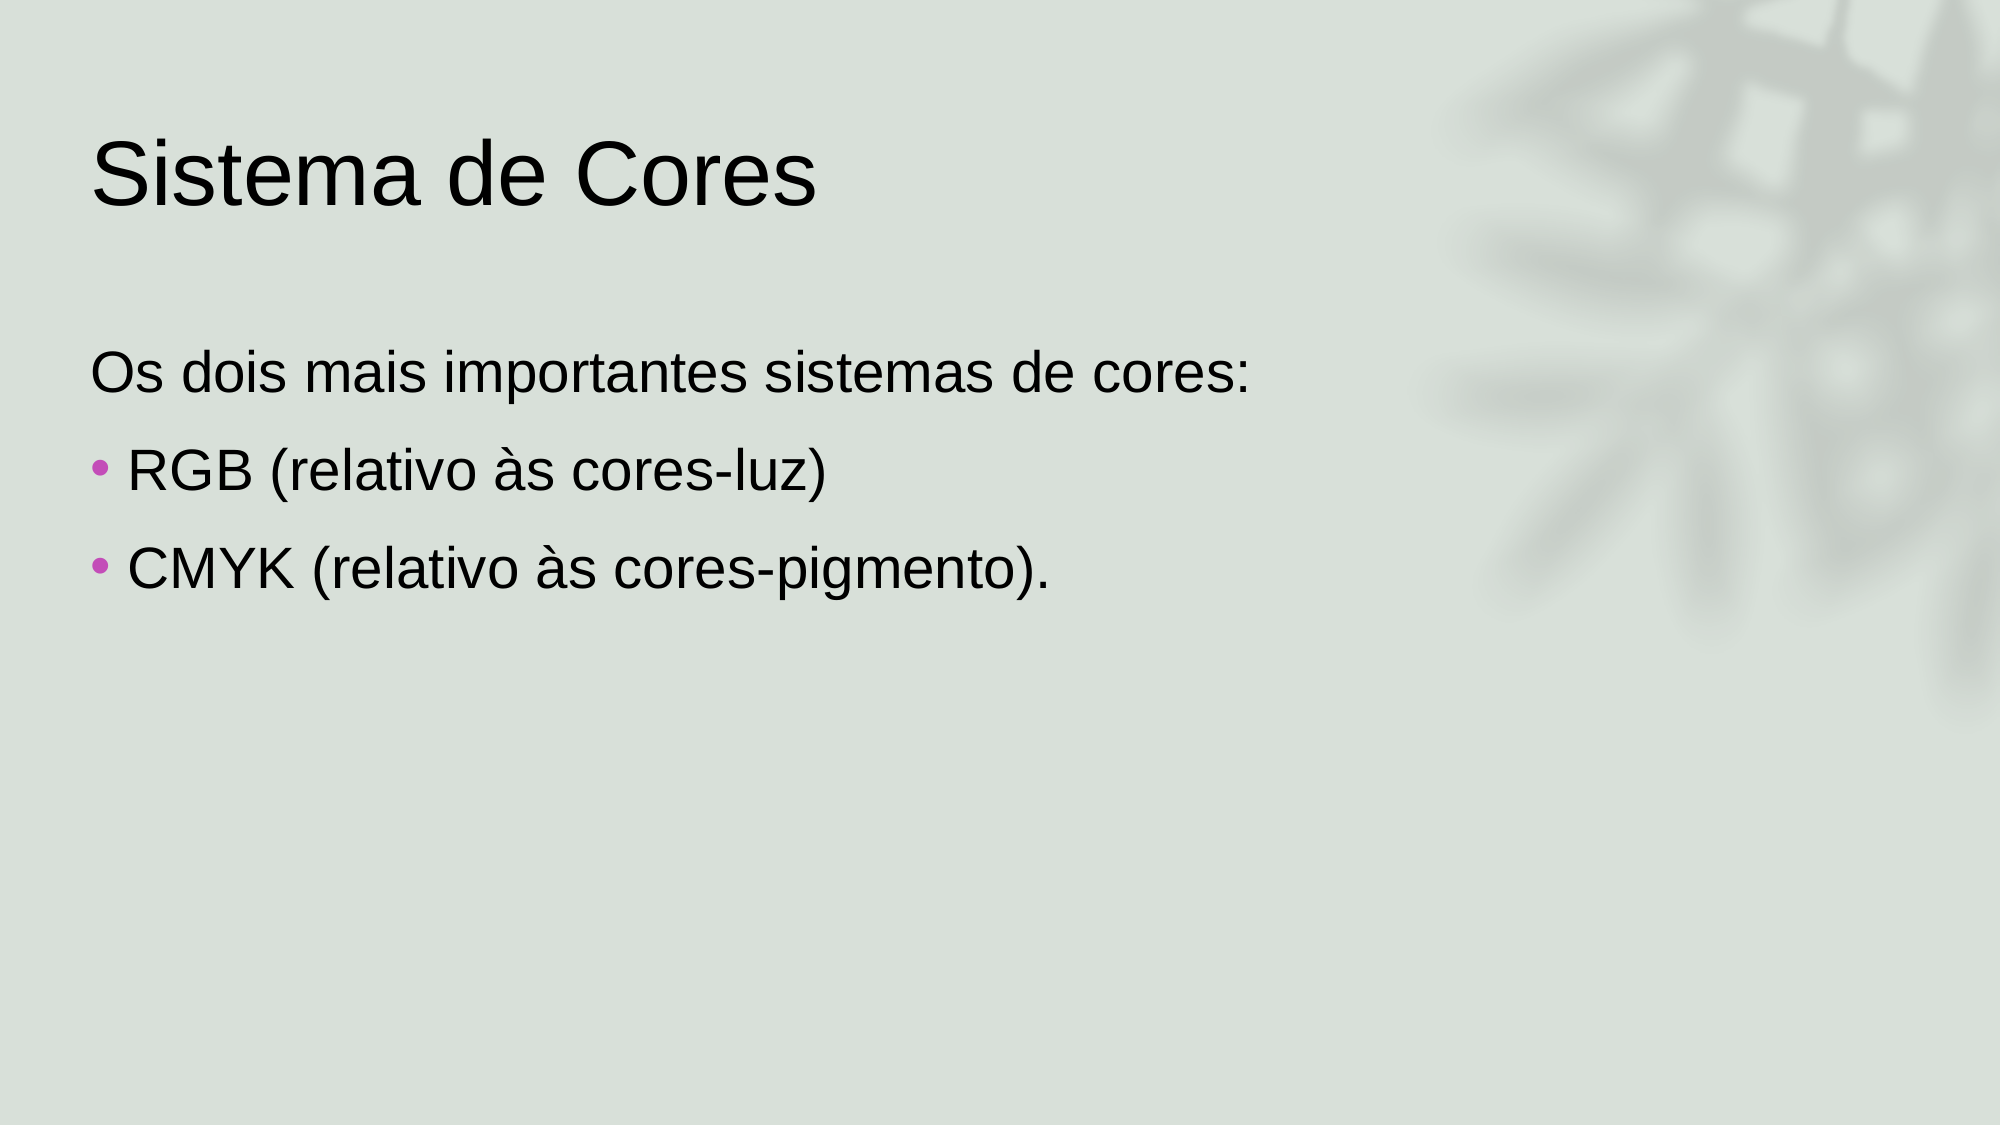

# Sistema de Cores
Os dois mais importantes sistemas de cores:
RGB (relativo às cores-luz)
CMYK (relativo às cores-pigmento).